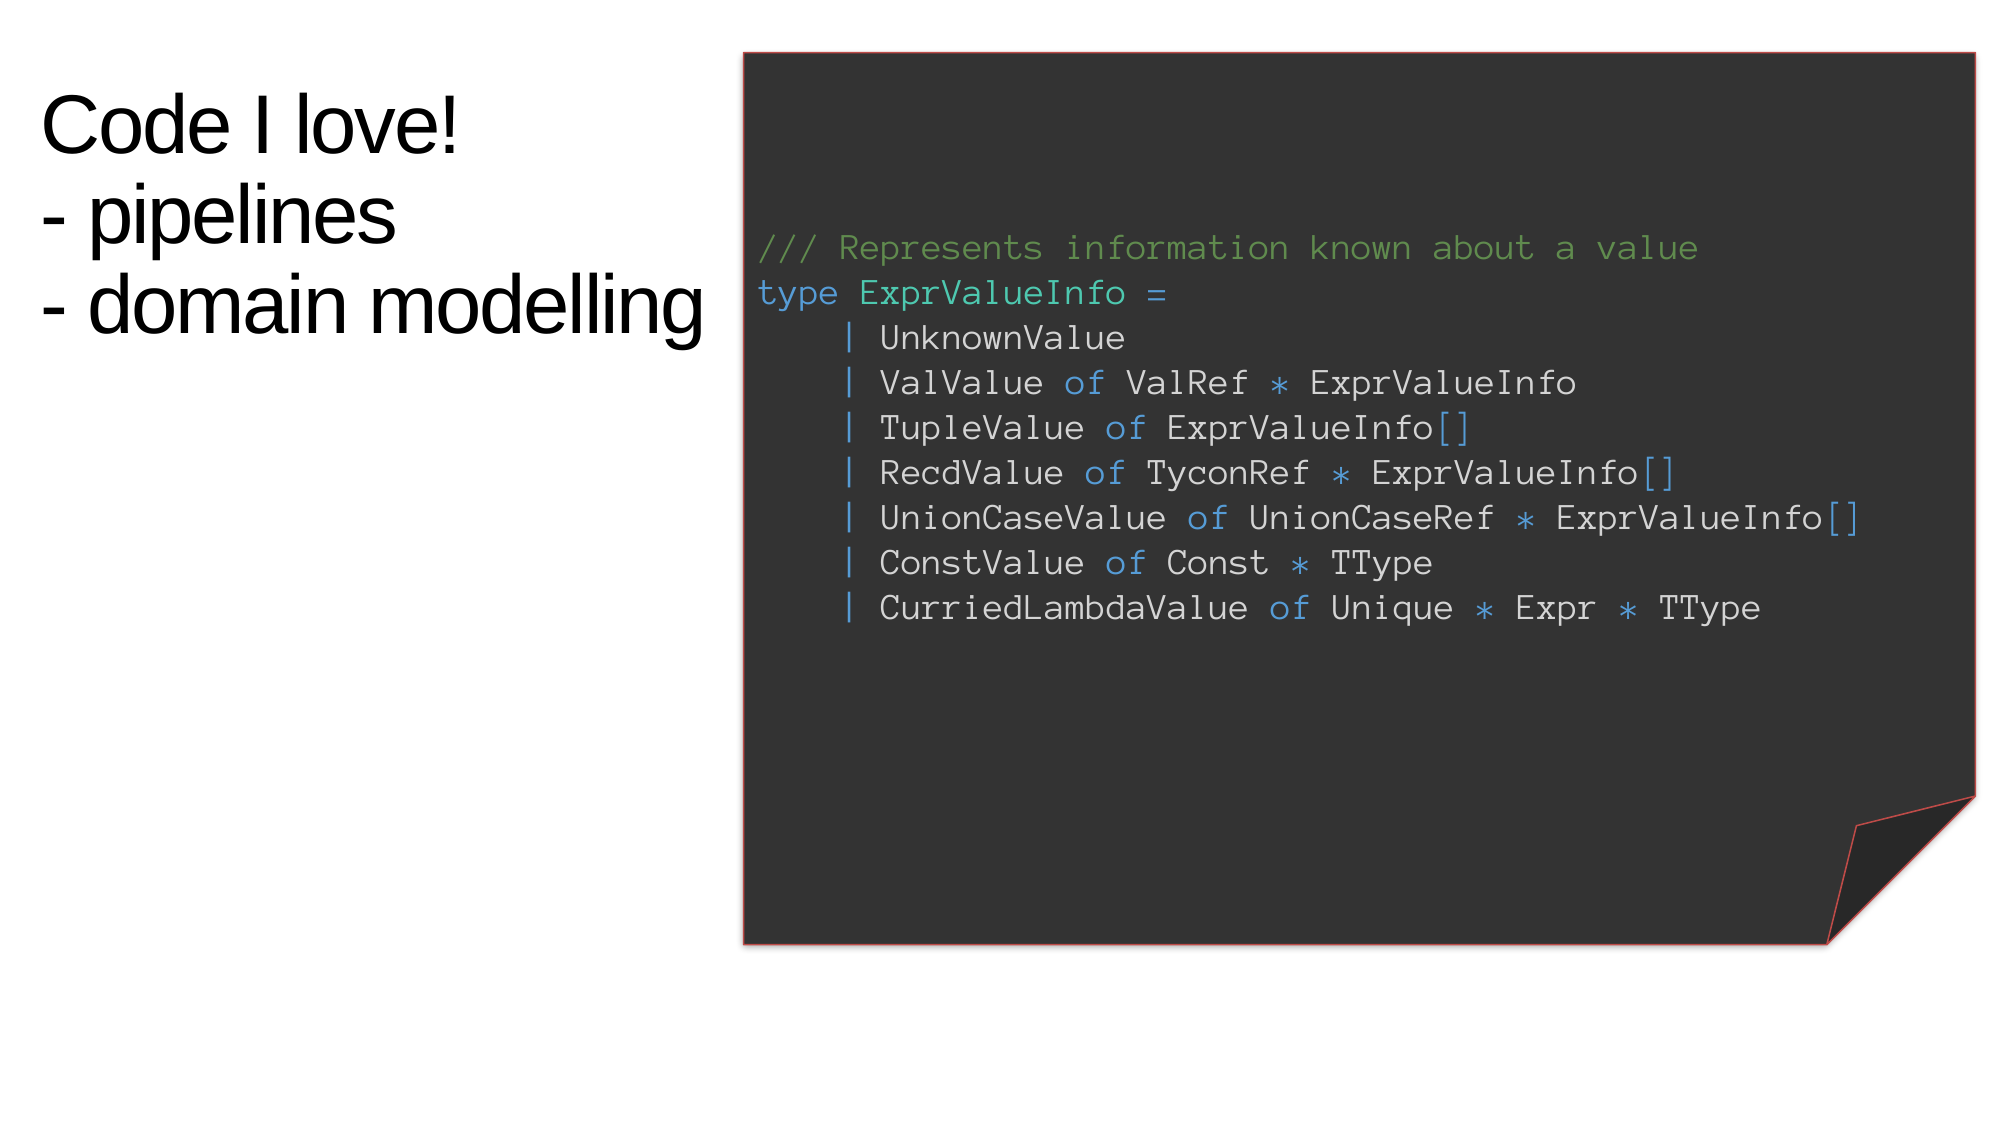

/// Represents information known about a value
type ExprValueInfo =
    | UnknownValue
    | ValValue of ValRef * ExprValueInfo
    | TupleValue of ExprValueInfo[]
    | RecdValue of TyconRef * ExprValueInfo[]
    | UnionCaseValue of UnionCaseRef * ExprValueInfo[]
    | ConstValue of Const * TType
    | CurriedLambdaValue of Unique * Expr * TType
# Code I love! - pipelines - domain modelling